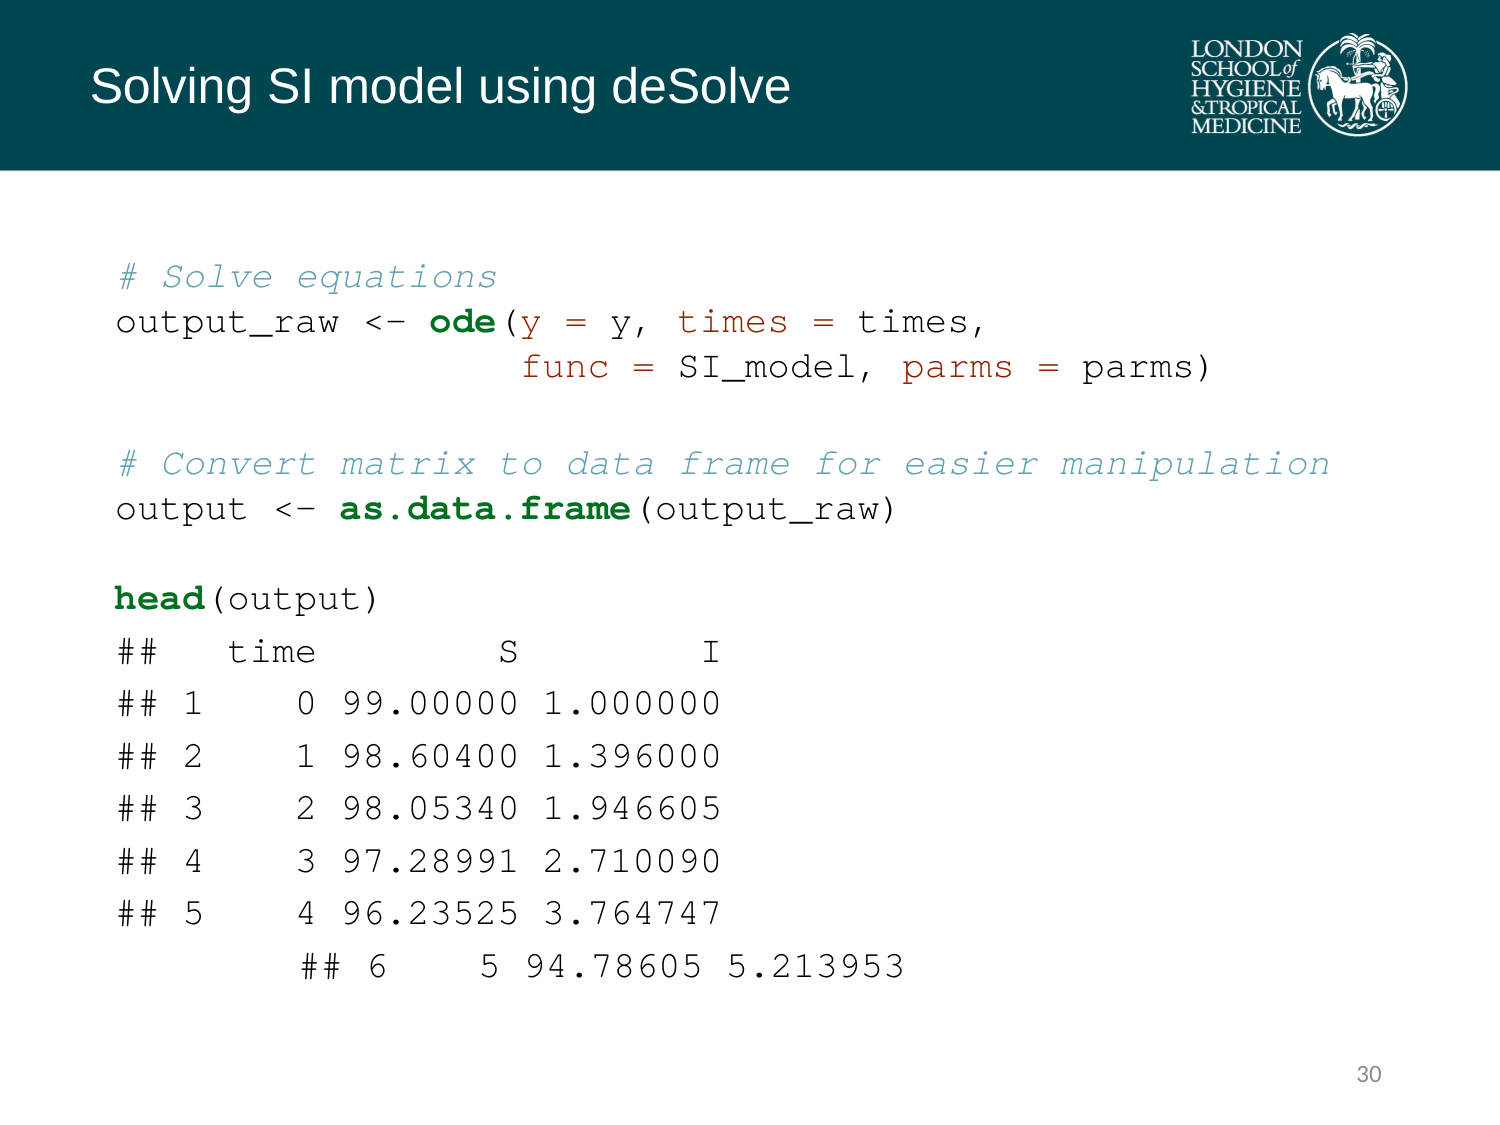

# Solving SI model using deSolve
# Solve equations output_raw <- ode(y = y, times = times, func = SI_model, parms = parms)
# Convert matrix to data frame for easier manipulation
output <- as.data.frame(output_raw)
head(output)
##   time        S        I
## 1    0 99.00000 1.000000
## 2    1 98.60400 1.396000
## 3    2 98.05340 1.946605
## 4    3 97.28991 2.710090
## 5    4 96.23525 3.764747
## 6    5 94.78605 5.213953

30